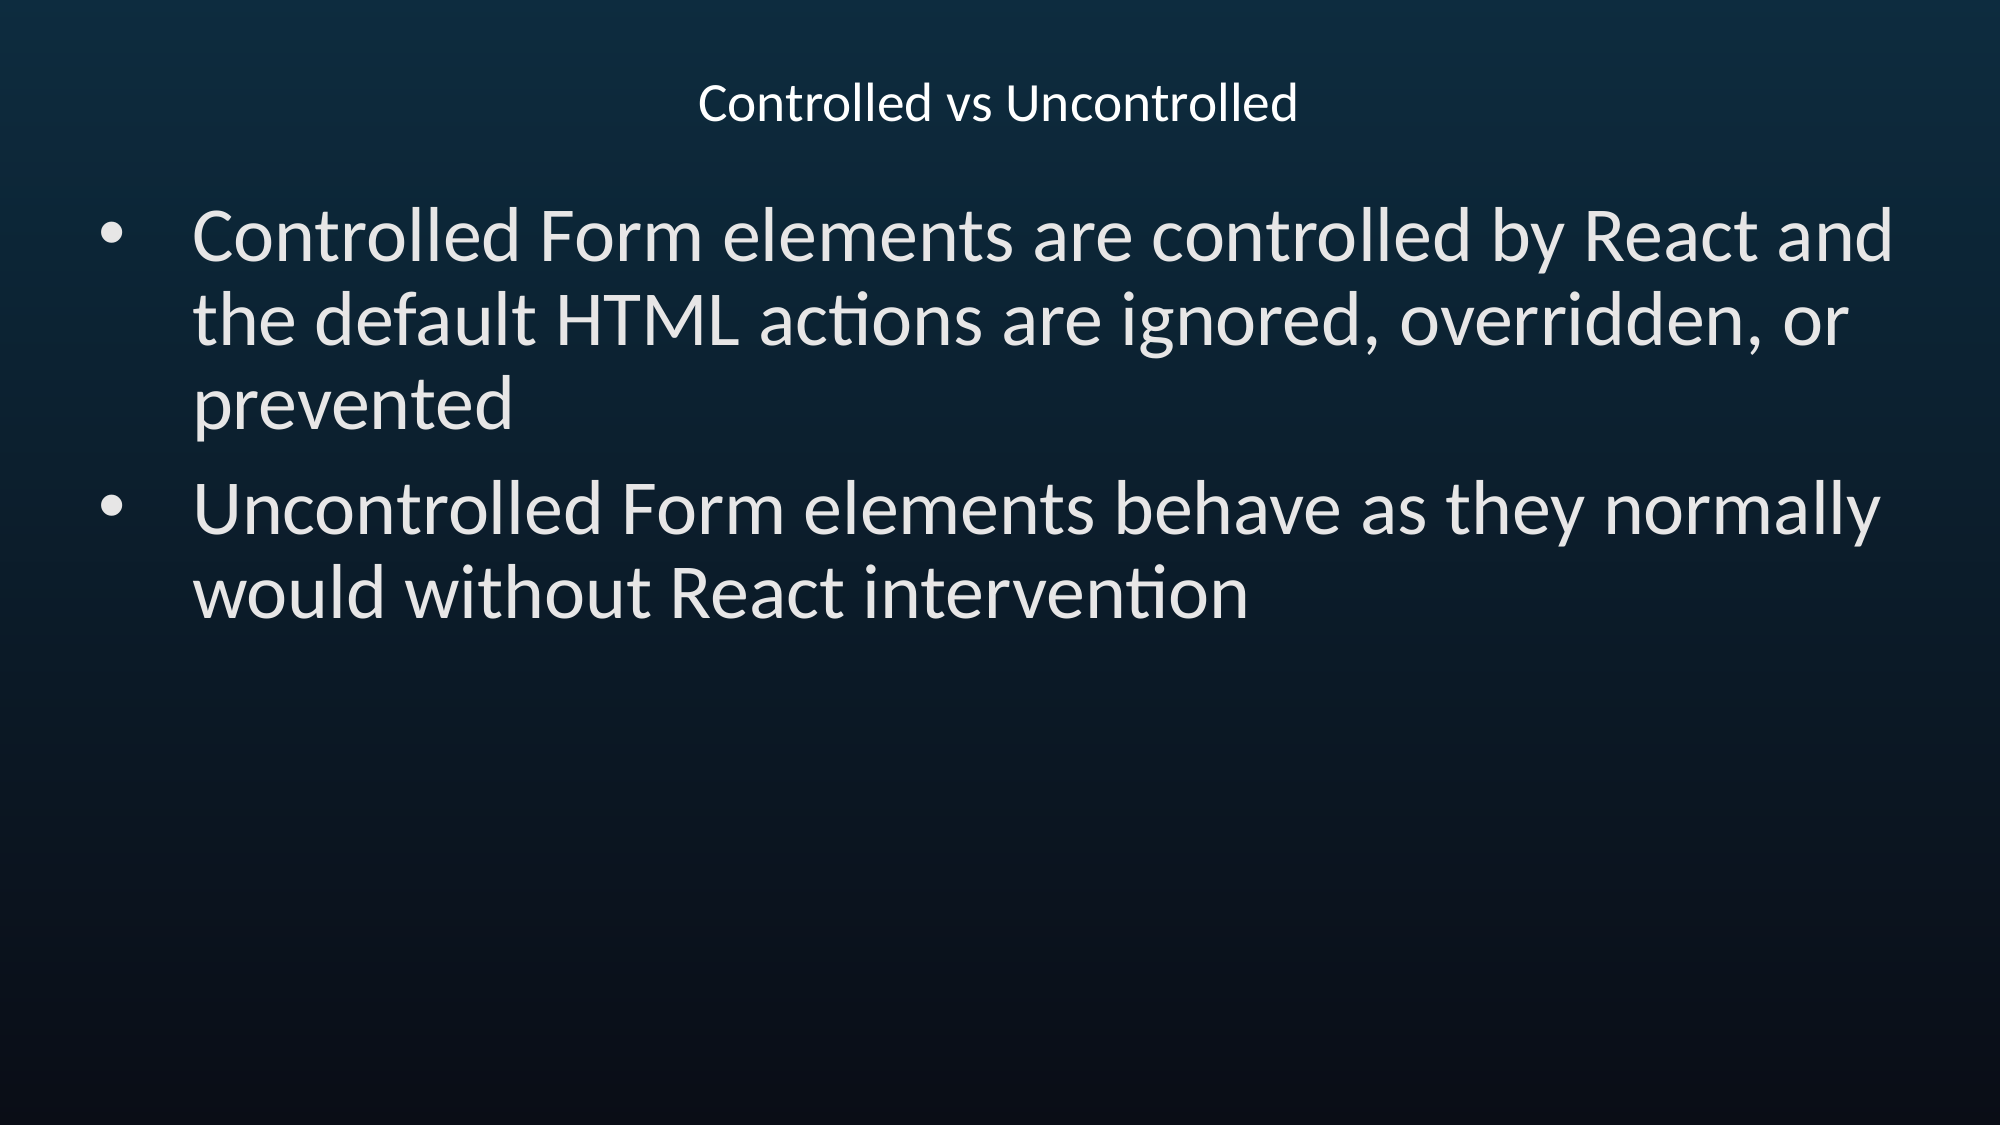

# Controlled vs Uncontrolled
Controlled Form elements are controlled by React and the default HTML actions are ignored, overridden, or prevented
Uncontrolled Form elements behave as they normally would without React intervention